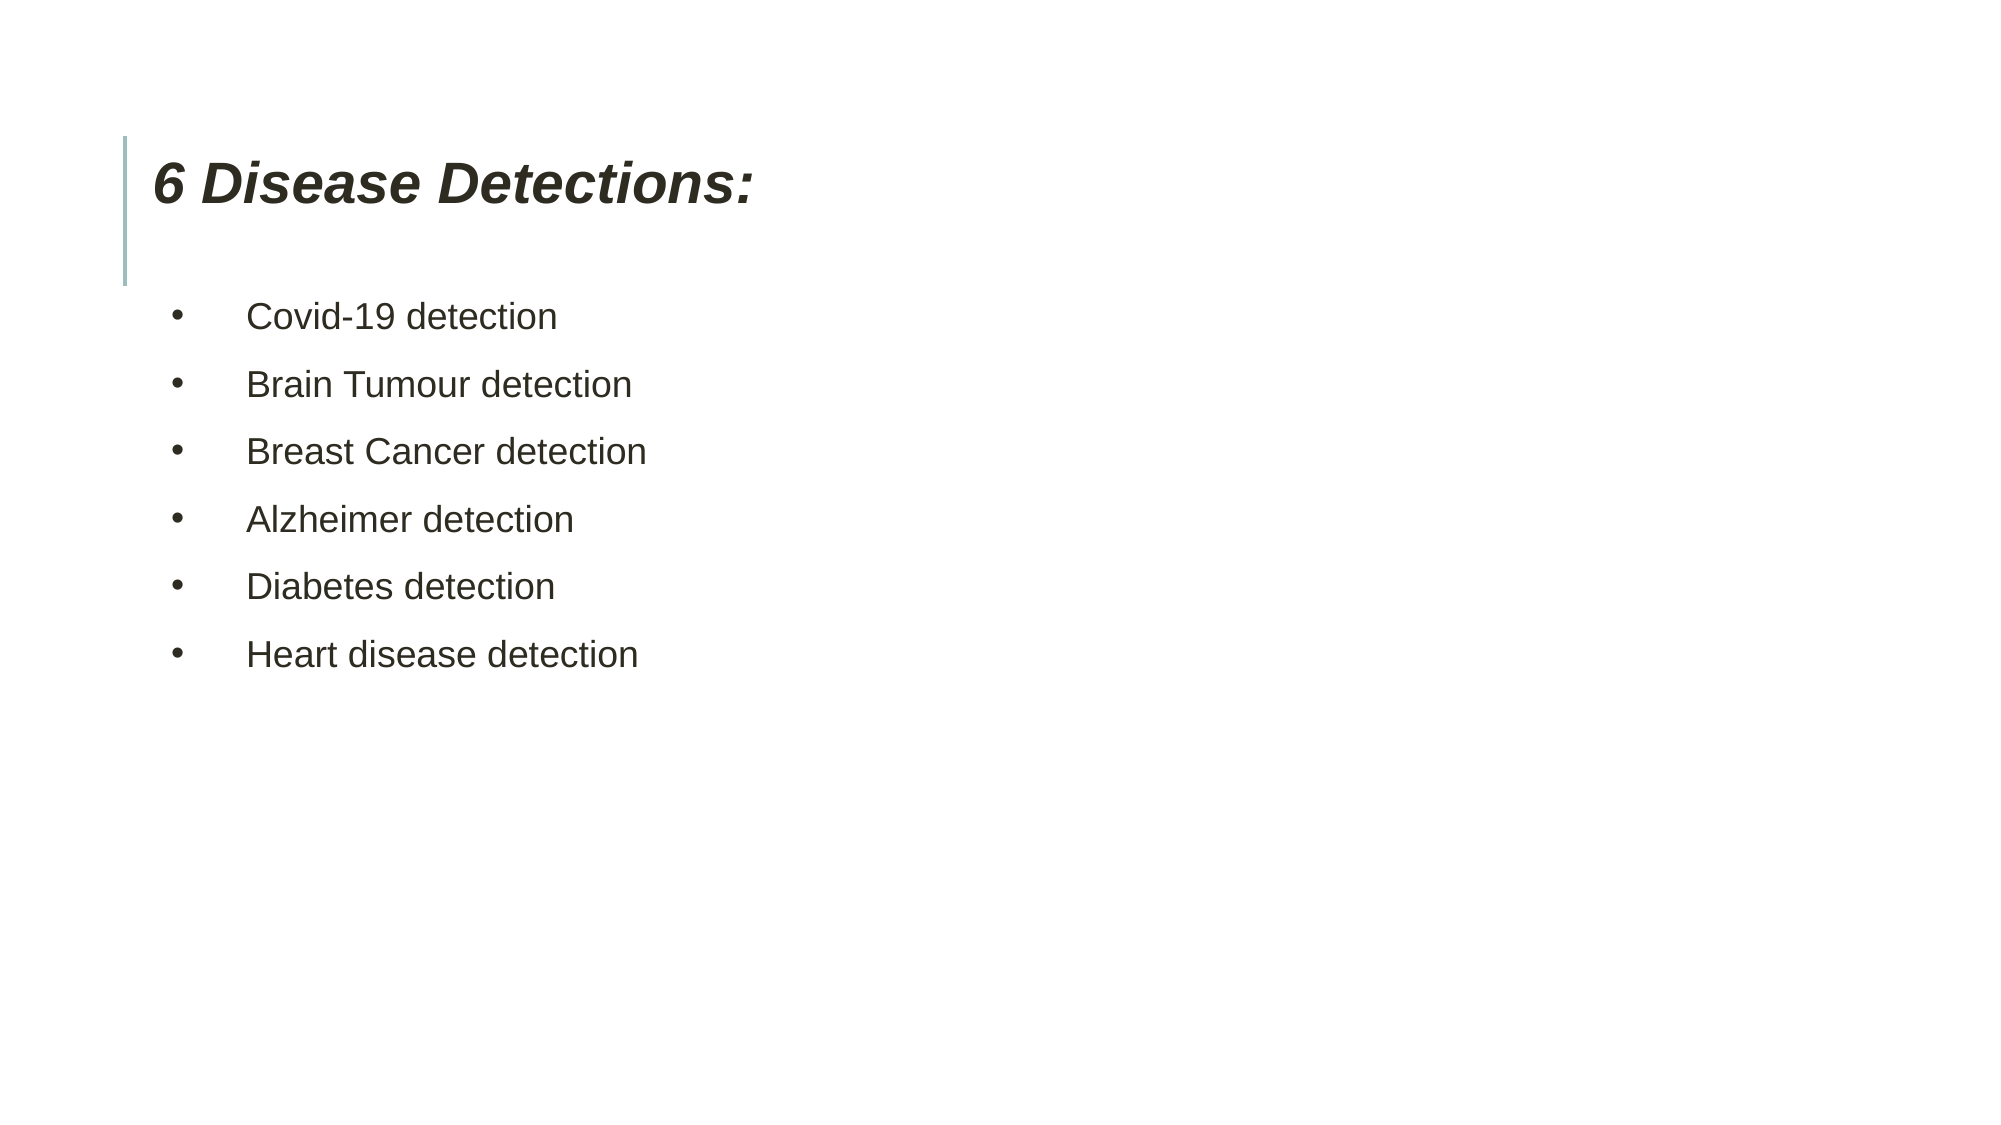

6 Disease Detections:
Covid-19 detection
Brain Tumour detection
Breast Cancer detection
Alzheimer detection
Diabetes detection
Heart disease detection